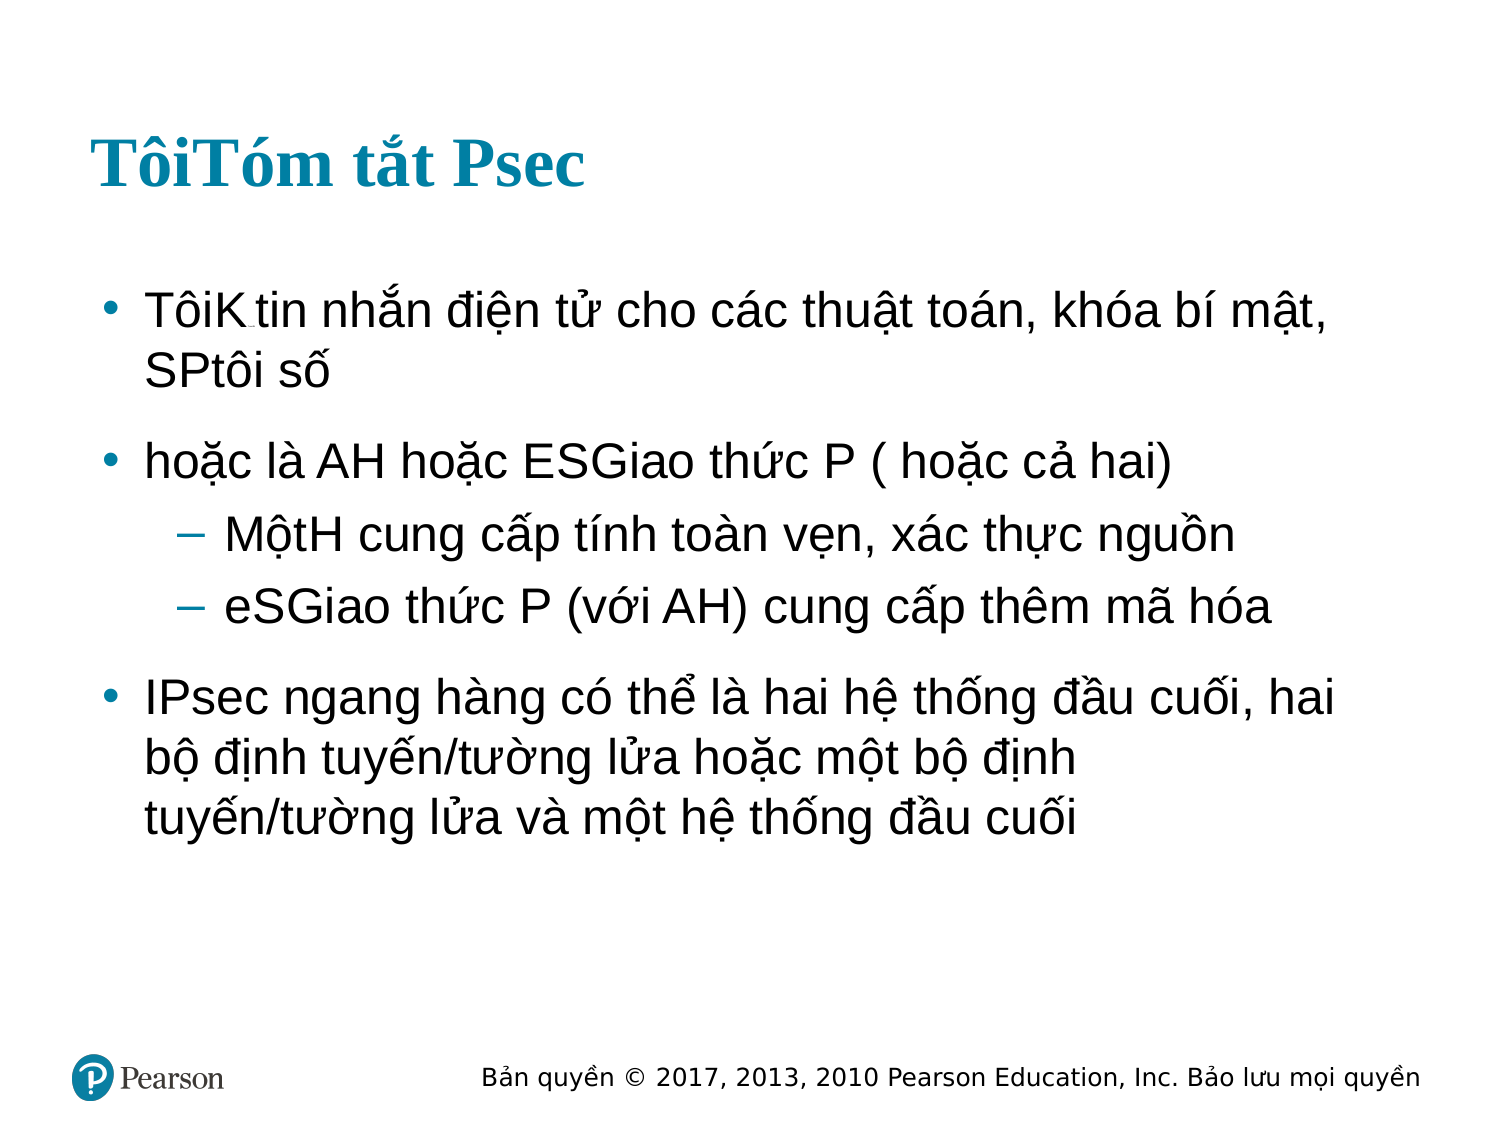

# Tôi Tóm tắt Psec
Tôi K Trao đổi tin nhắn điện tử cho các thuật toán, khóa bí mật, S P tôi số
hoặc là A H hoặc E S Giao thức P ( hoặc cả hai)
Một H cung cấp tính toàn vẹn, xác thực nguồn
e S Giao thức P (với A H) cung cấp thêm mã hóa
IPsec ngang hàng có thể là hai hệ thống đầu cuối, hai bộ định tuyến/tường lửa hoặc một bộ định tuyến/tường lửa và một hệ thống đầu cuối